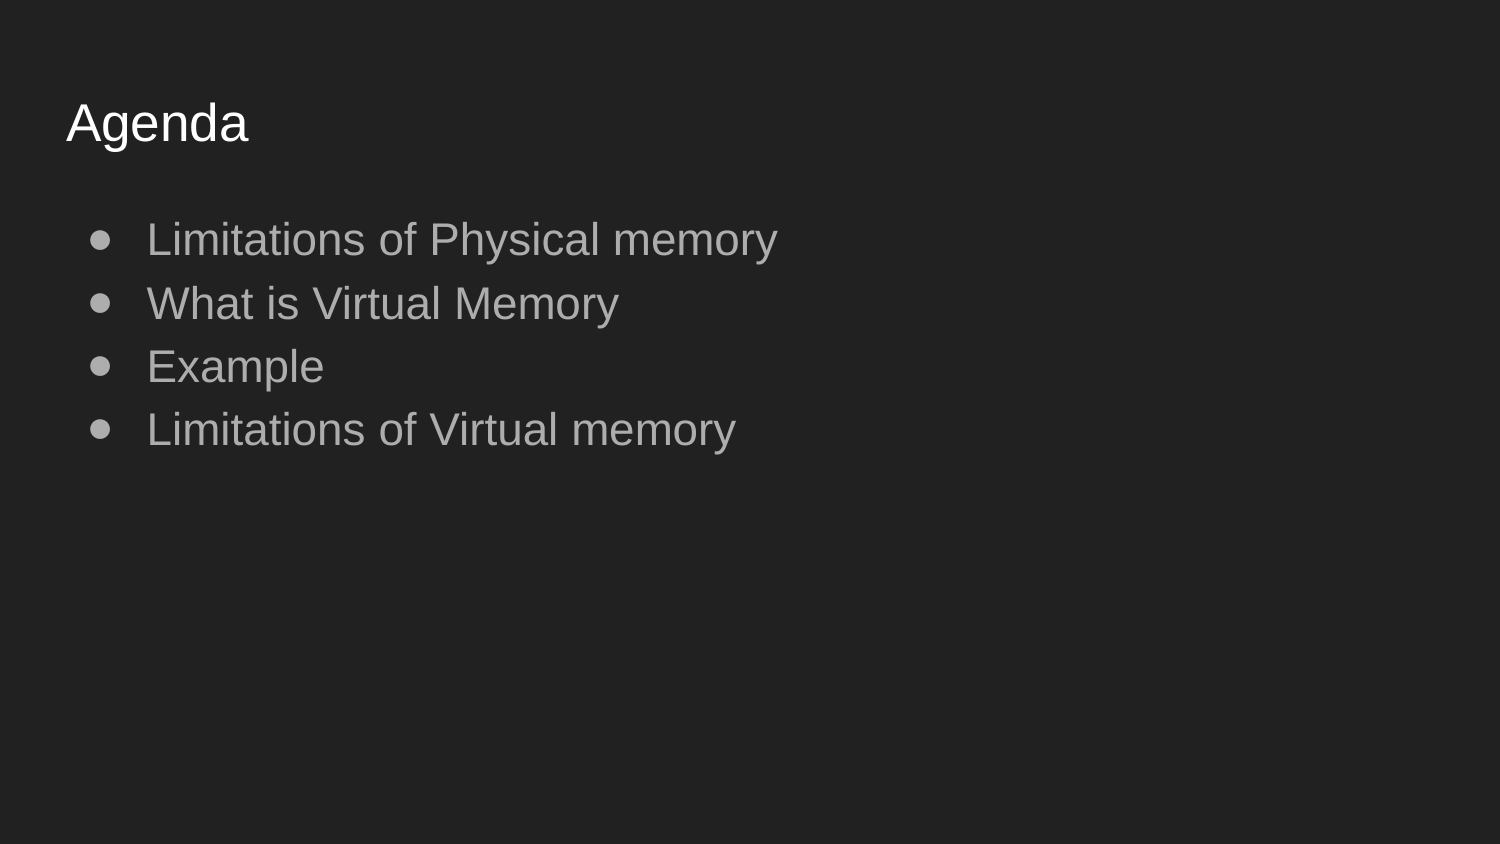

# Agenda
Limitations of Physical memory
What is Virtual Memory
Example
Limitations of Virtual memory